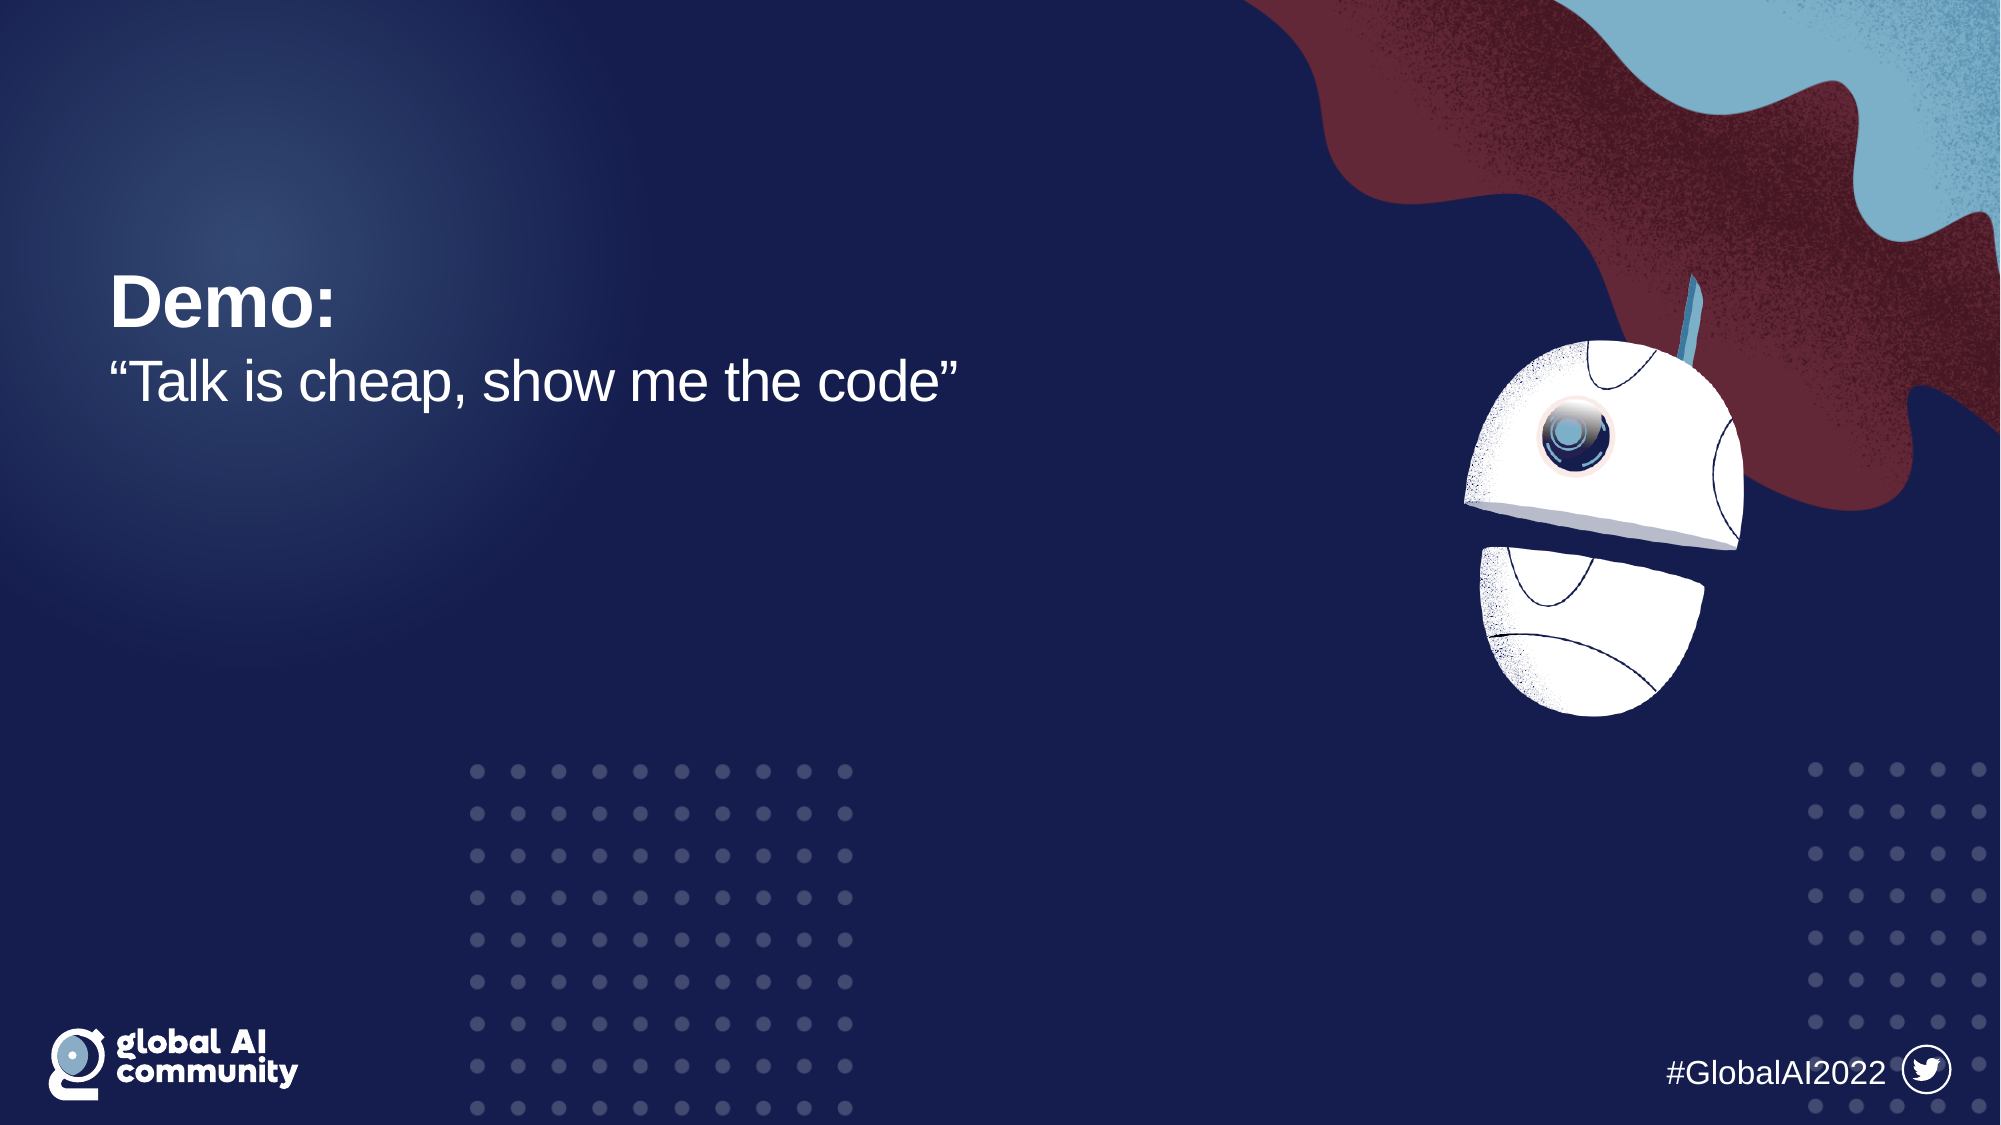

# Demo: “Talk is cheap, show me the code”